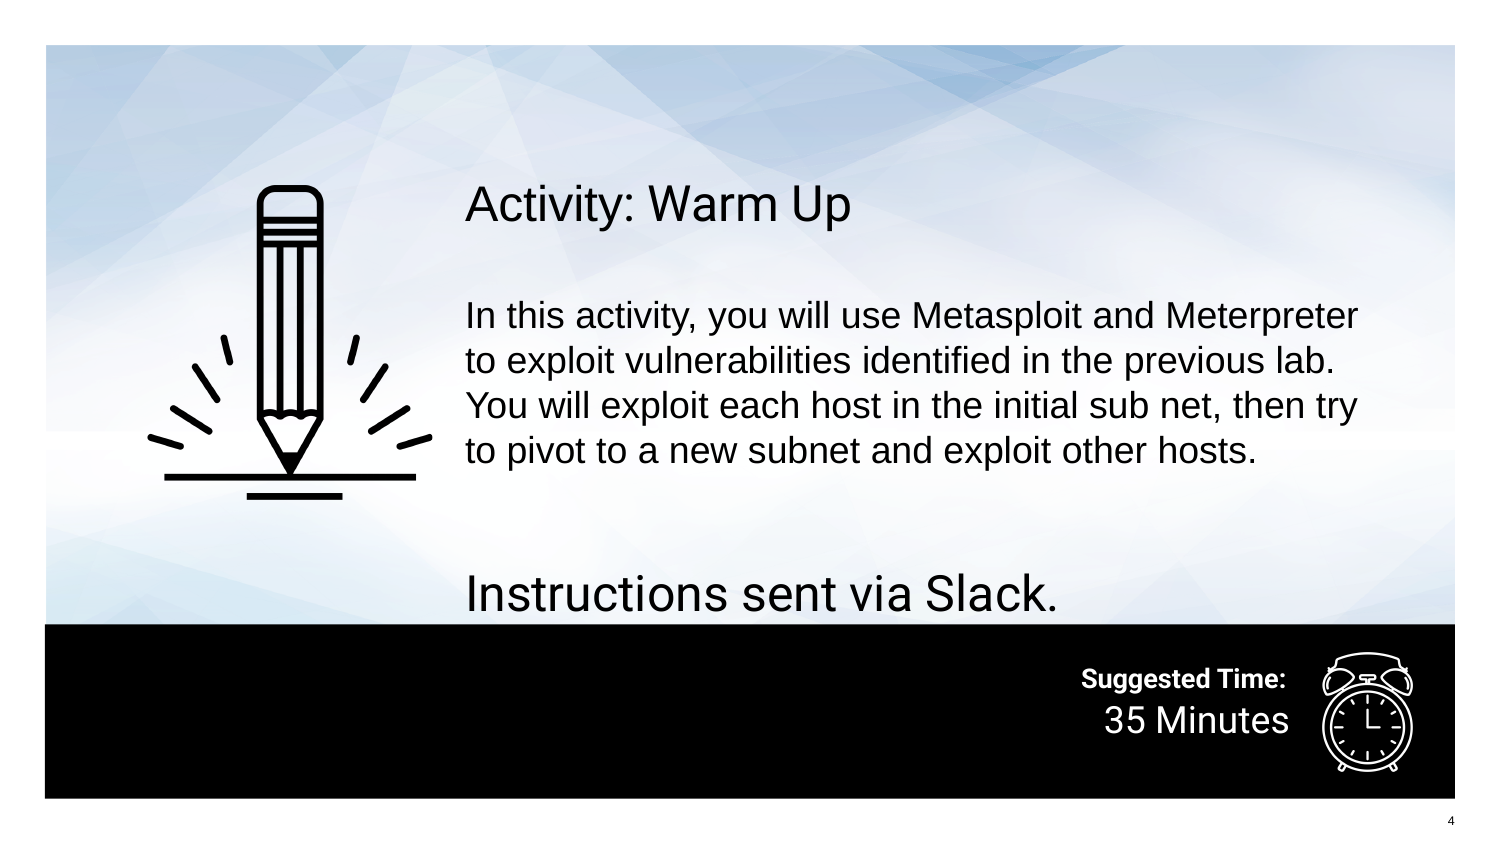

Activity: Warm Up

In this activity, you will use Metasploit and Meterpreter to exploit vulnerabilities identified in the previous lab. You will exploit each host in the initial sub net, then try to pivot to a new subnet and exploit other hosts.

Instructions sent via Slack.
# 35 Minutes

4